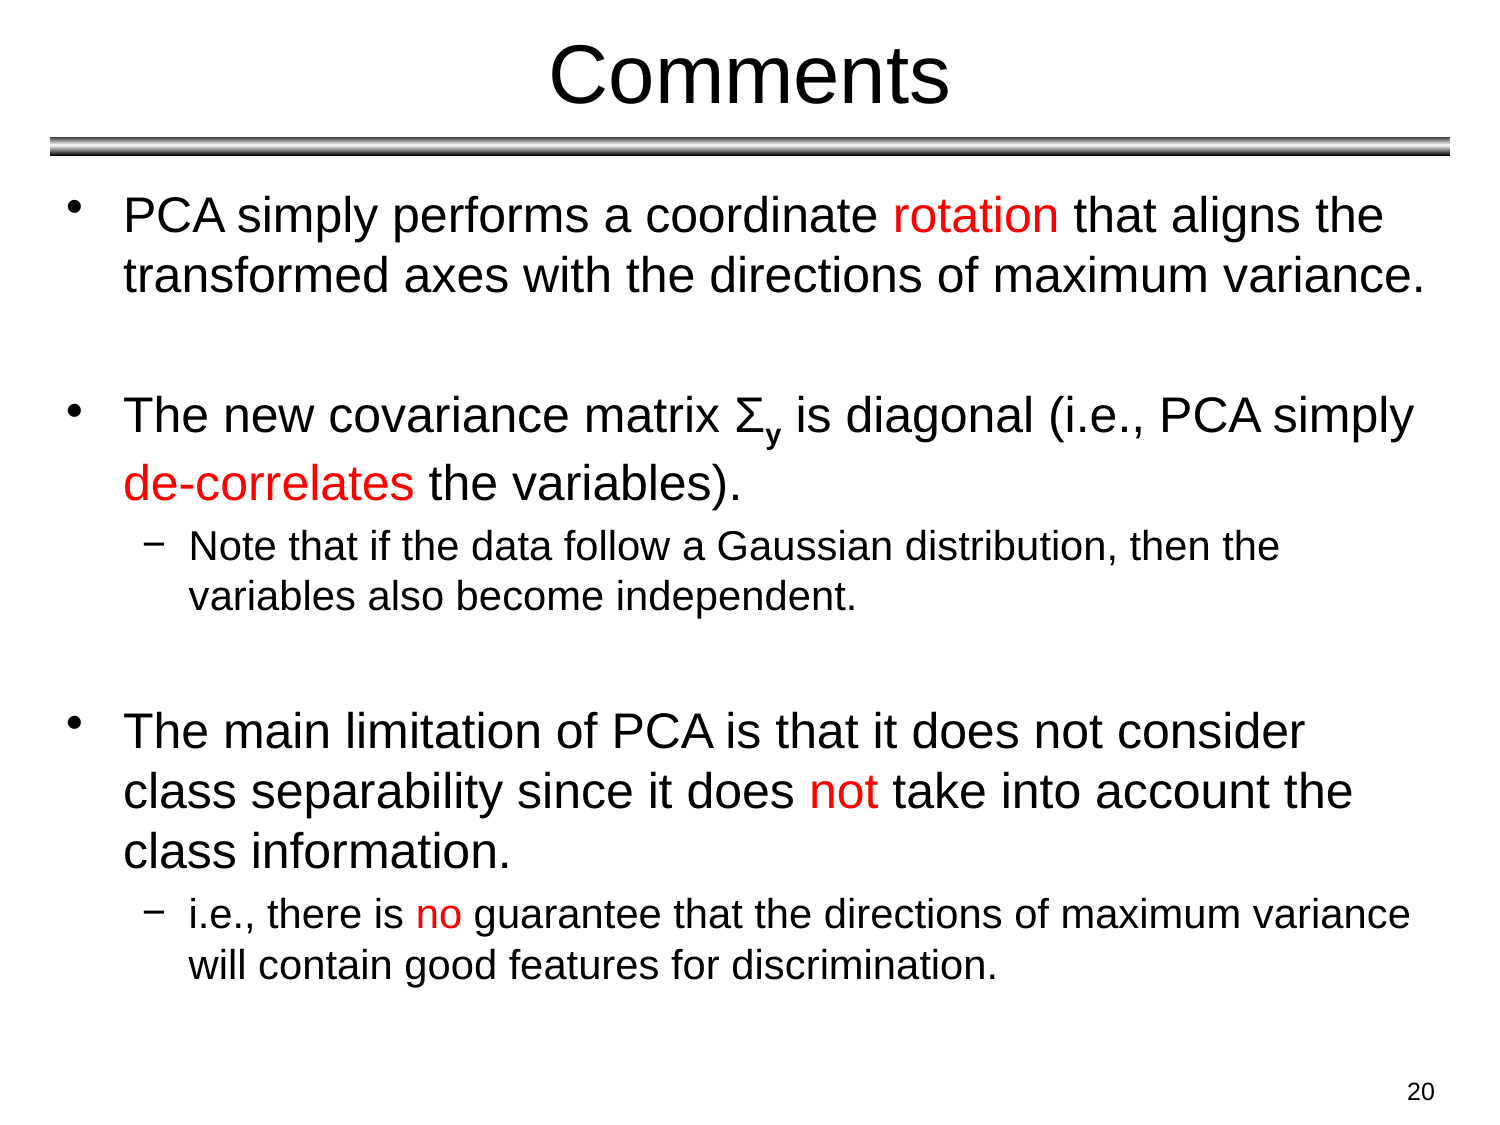

# Comments
PCA simply performs a coordinate rotation that aligns the transformed axes with the directions of maximum variance.

The new covariance matrix Σy is diagonal (i.e., PCA simply de-correlates the variables).
Note that if the data follow a Gaussian distribution, then the variables also become independent.

The main limitation of PCA is that it does not consider class separability since it does not take into account the class information.
i.e., there is no guarantee that the directions of maximum variance will contain good features for discrimination.

20